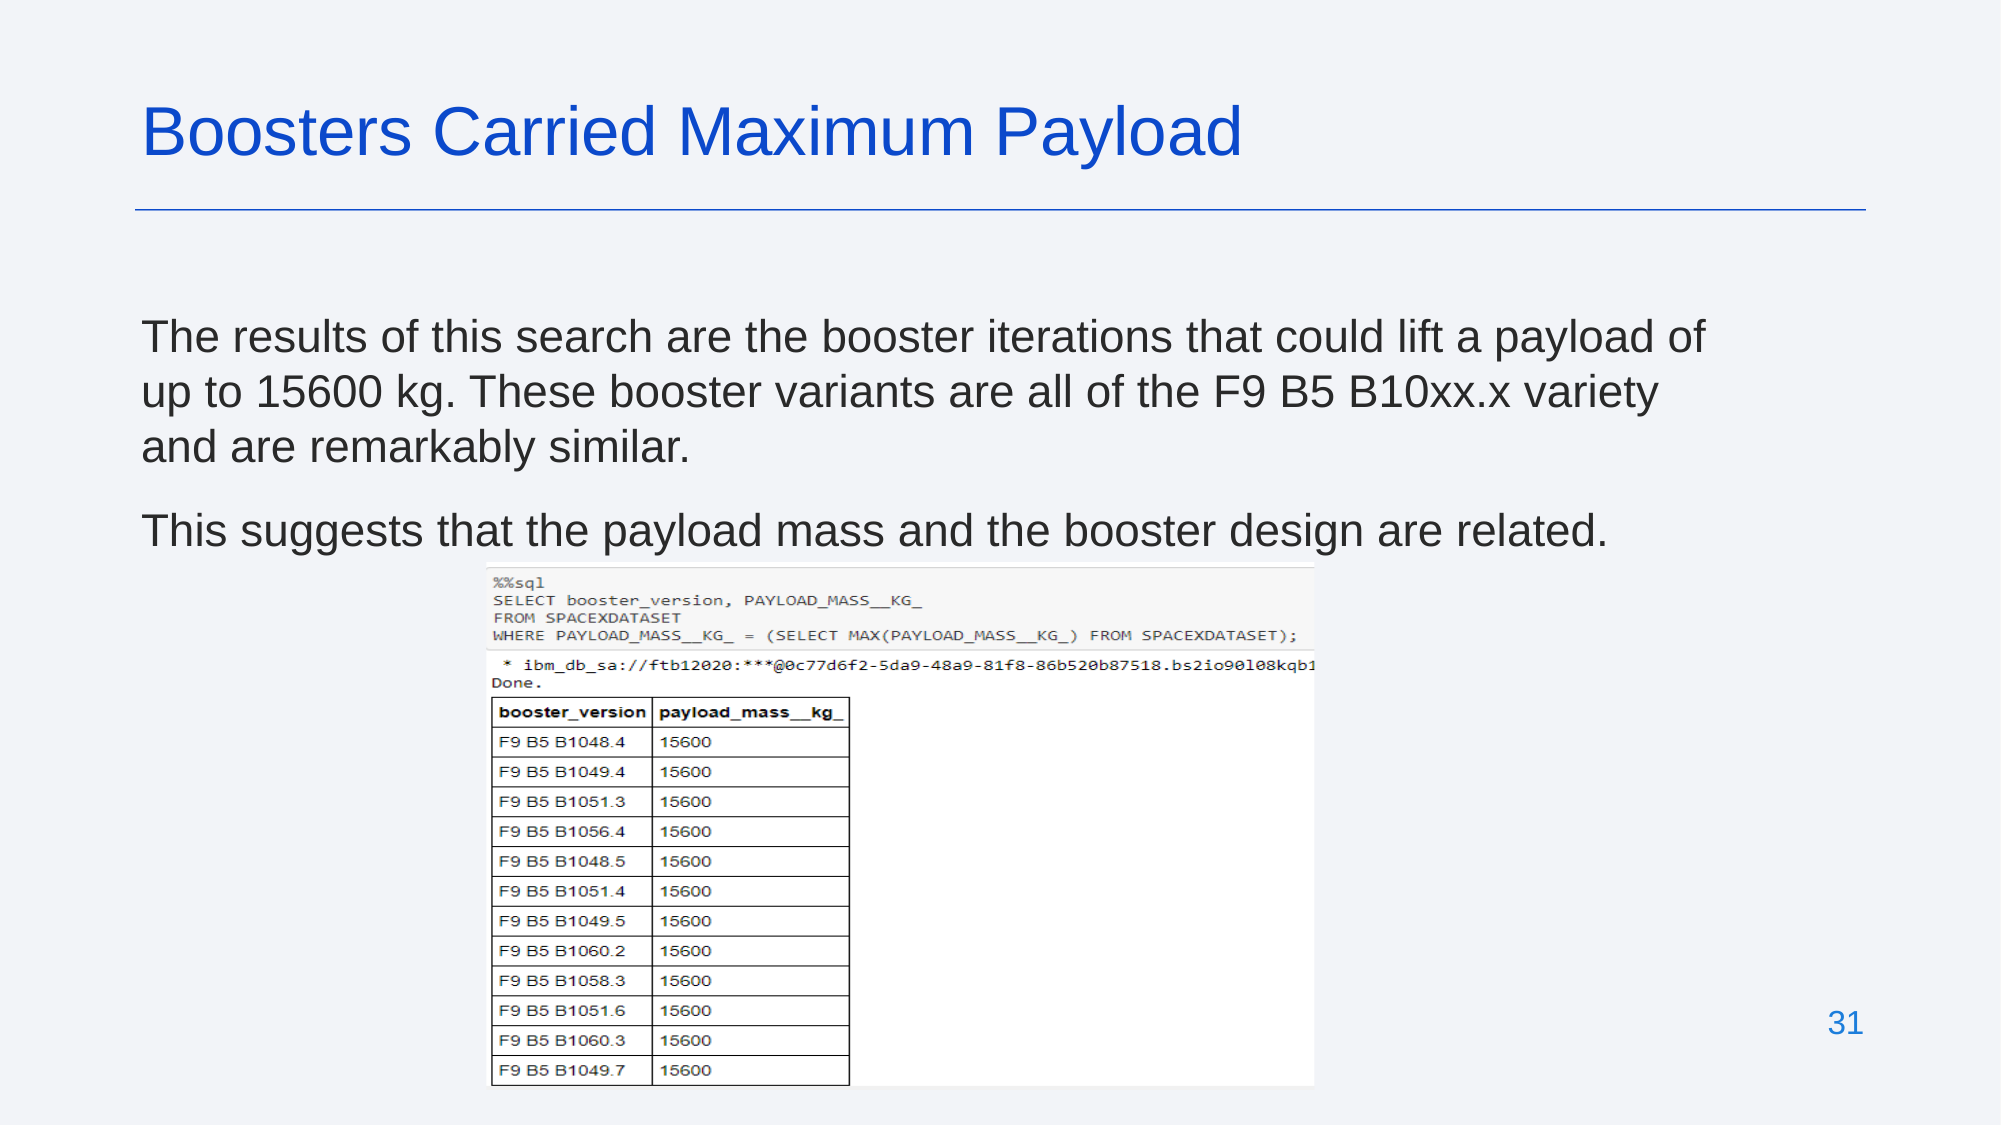

Boosters Carried Maximum Payload
The results of this search are the booster iterations that could lift a payload of up to 15600 kg. These booster variants are all of the F9 B5 B10xx.x variety and are remarkably similar.
This suggests that the payload mass and the booster design are related.

31